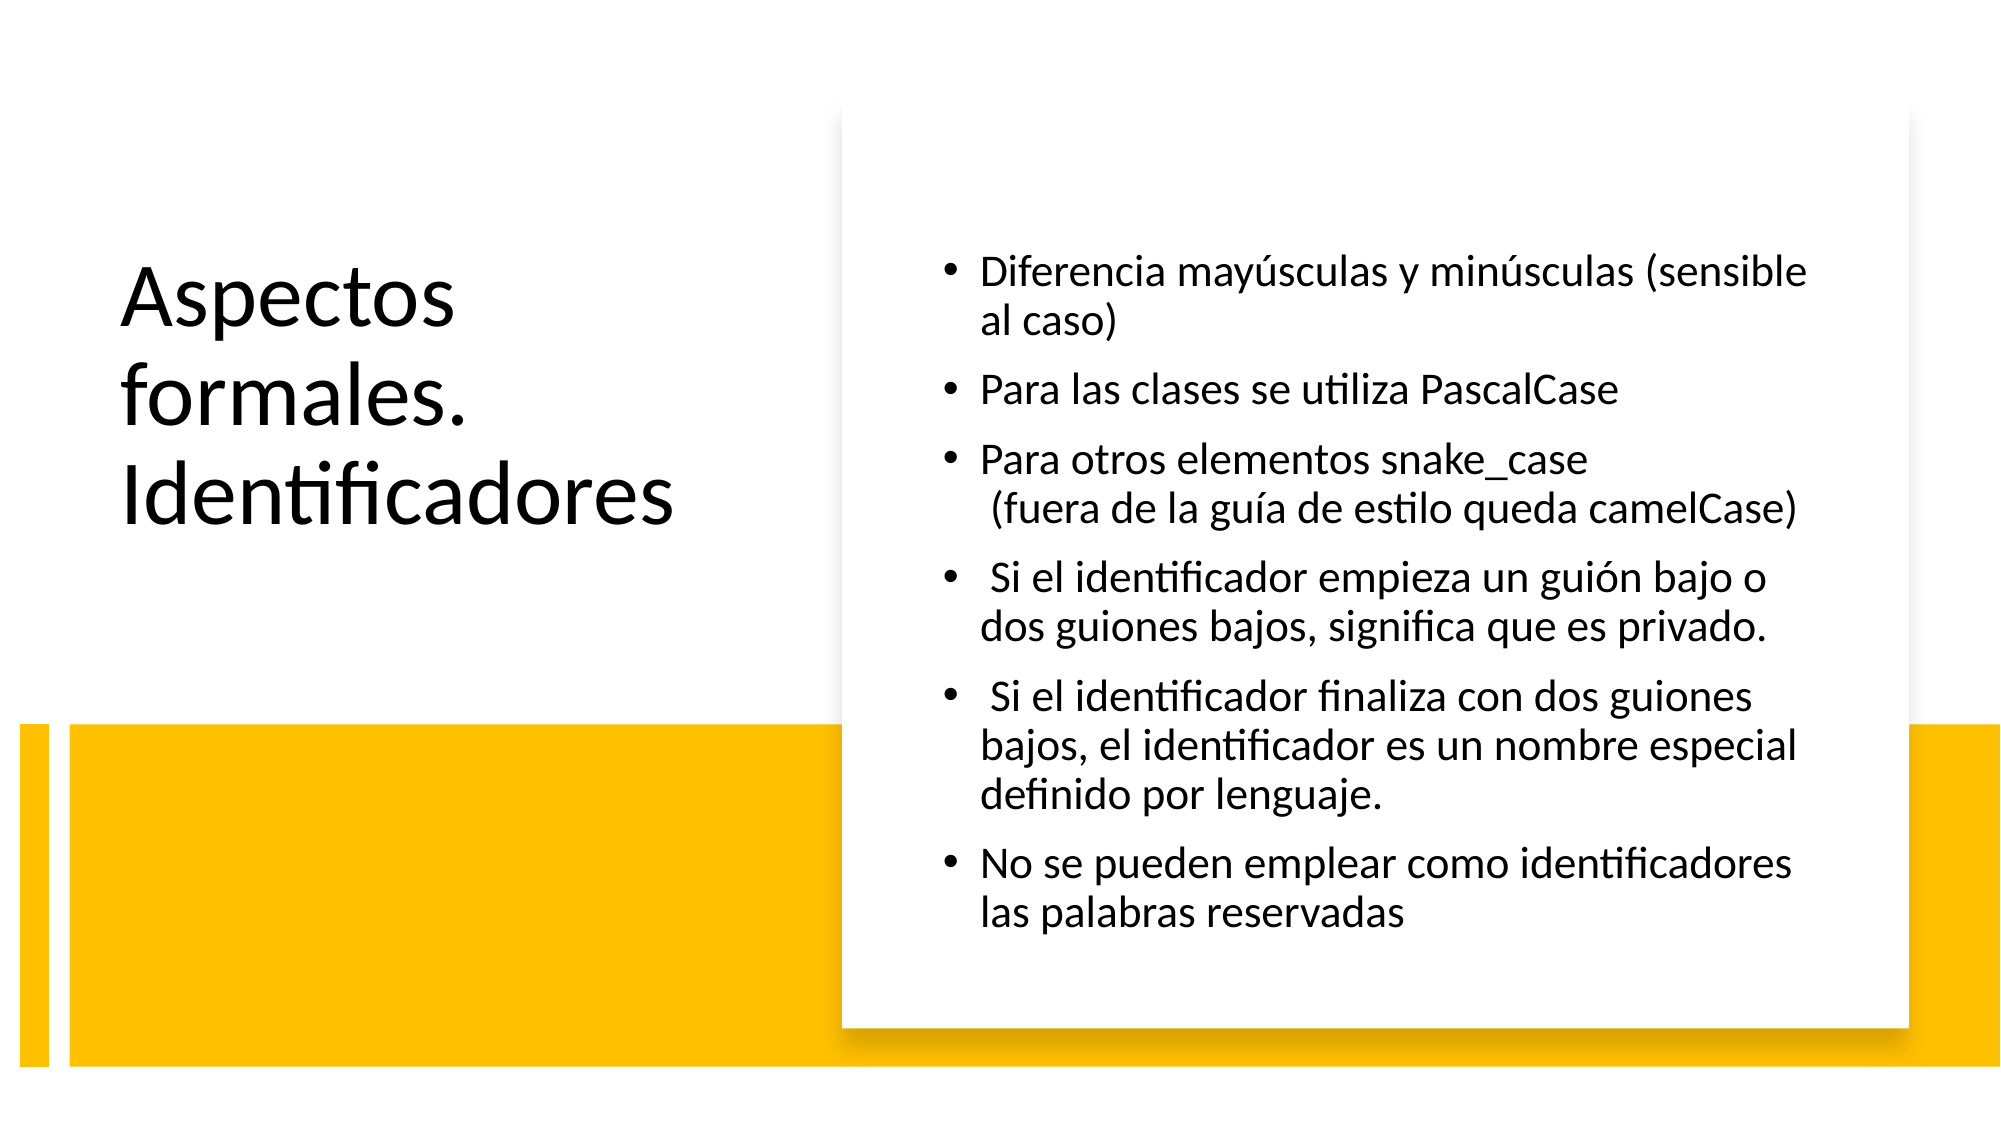

Diferencia mayúsculas y minúsculas (sensible al caso)
Para las clases se utiliza PascalCase
Para otros elementos snake_case
 (fuera de la guía de estilo queda camelCase)
 Si el identificador empieza un guión bajo o dos guiones bajos, significa que es privado.
 Si el identificador finaliza con dos guiones bajos, el identificador es un nombre especial definido por lenguaje.
No se pueden emplear como identificadores las palabras reservadas
# Aspectos formales. Identificadores